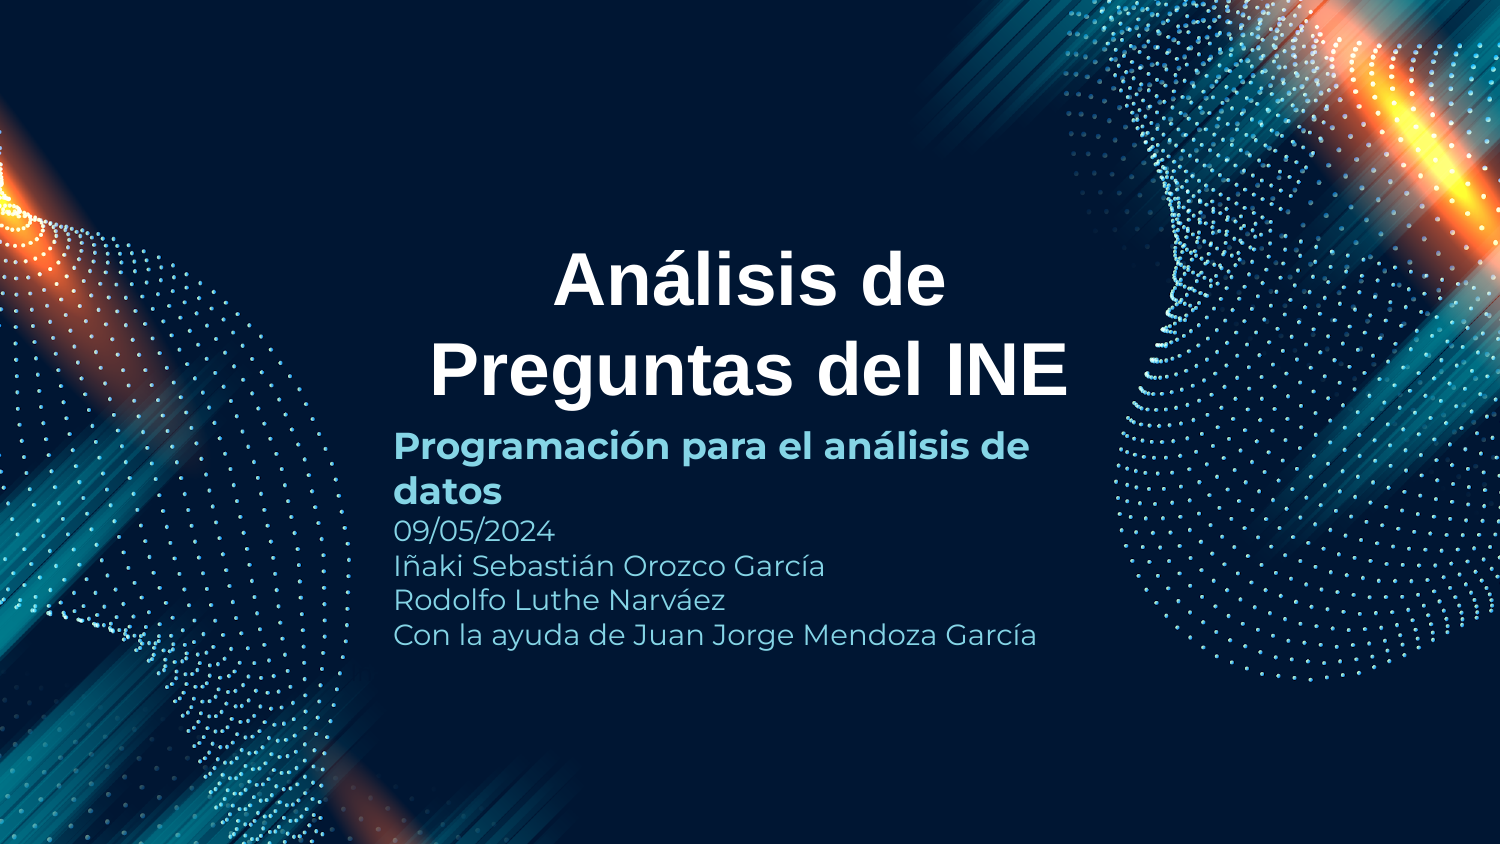

# Análisis de Preguntas del INE
Programación para el análisis de datos
09/05/2024
Iñaki Sebastián Orozco García
Rodolfo Luthe Narváez
Con la ayuda de Juan Jorge Mendoza García

Rodolfo Luthe Narváez
Iñaki Sebastián Orozco García